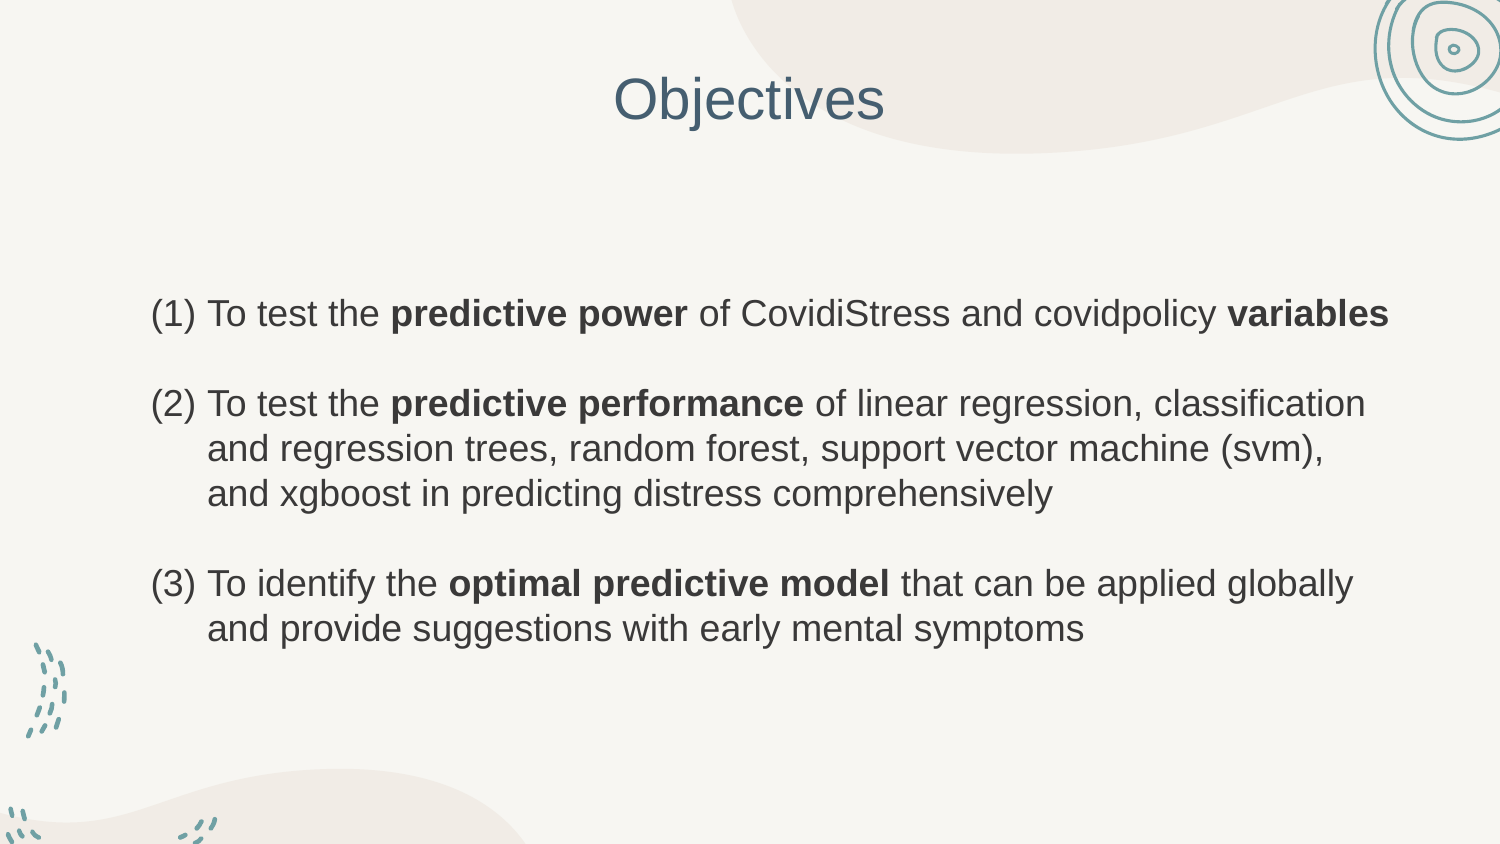

# Objectives
To test the predictive power of CovidiStress and covidpolicy variables

To test the predictive performance of linear regression, classification and regression trees, random forest, support vector machine (svm), and xgboost in predicting distress comprehensively

To identify the optimal predictive model that can be applied globally and provide suggestions with early mental symptoms